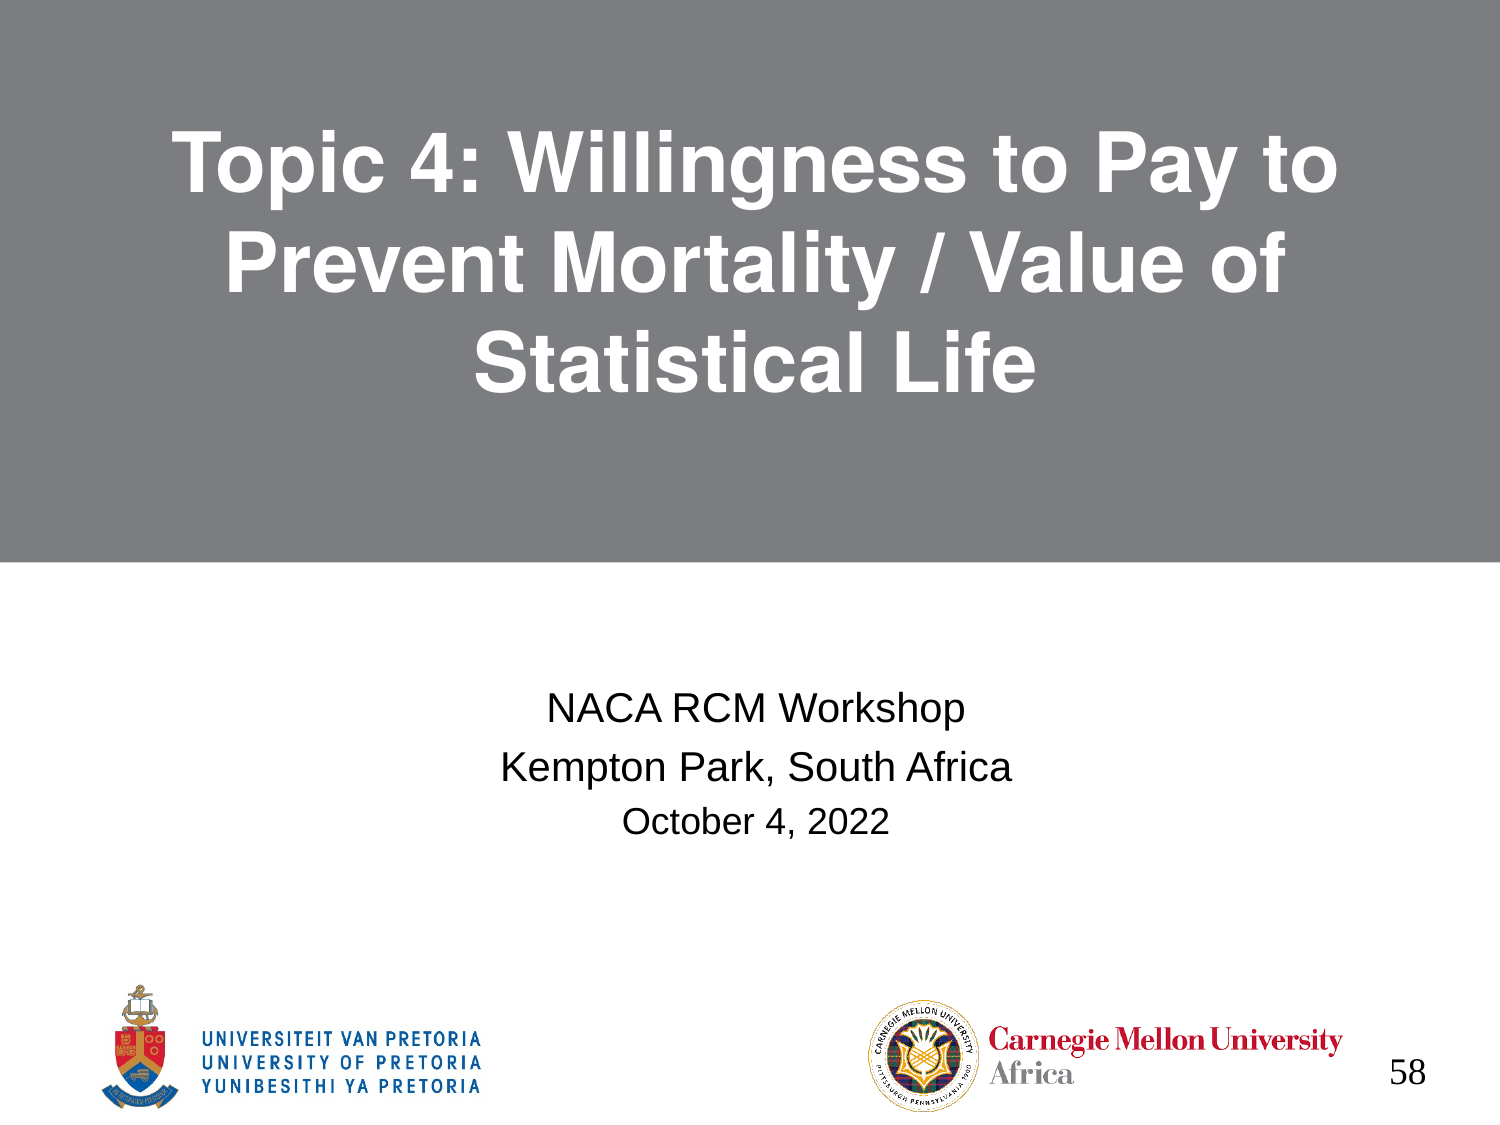

# Topic 4: Willingness to Pay to Prevent Mortality / Value of Statistical Life
NACA RCM Workshop
Kempton Park, South Africa
October 4, 2022